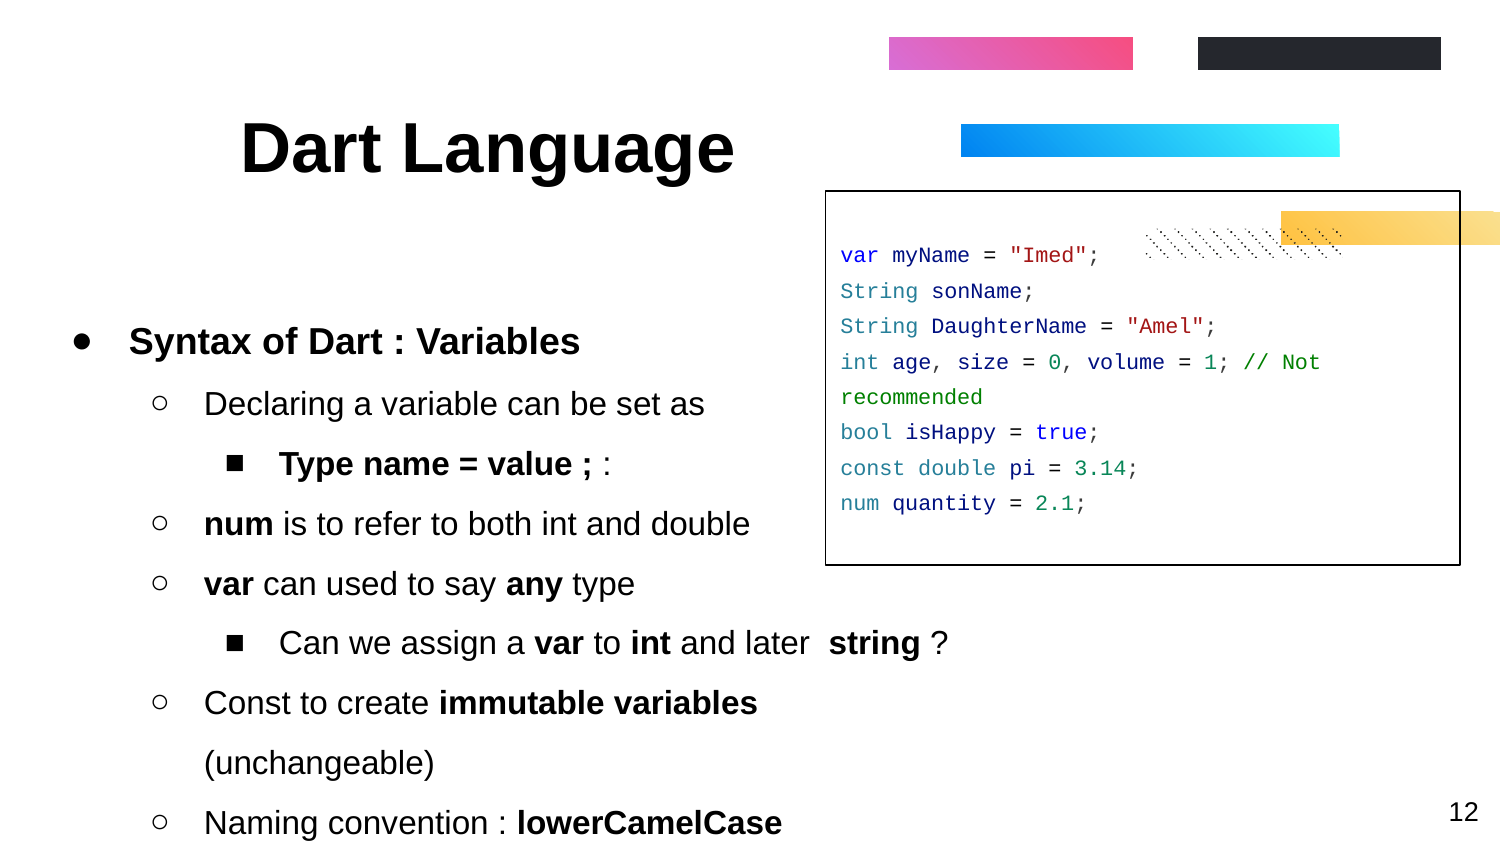

# Dart Language

var myName = "Imed";
String sonName;
String DaughterName = "Amel";
int age, size = 0, volume = 1; // Not recommended
bool isHappy = true;
const double pi = 3.14;
num quantity = 2.1;

Syntax of Dart : Variables
Declaring a variable can be set as
Type name = value ; :
num is to refer to both int and double
var can used to say any type
Can we assign a var to int and later  string ?
Const to create immutable variables
(unchangeable)
Naming convention : lowerCamelCase

12